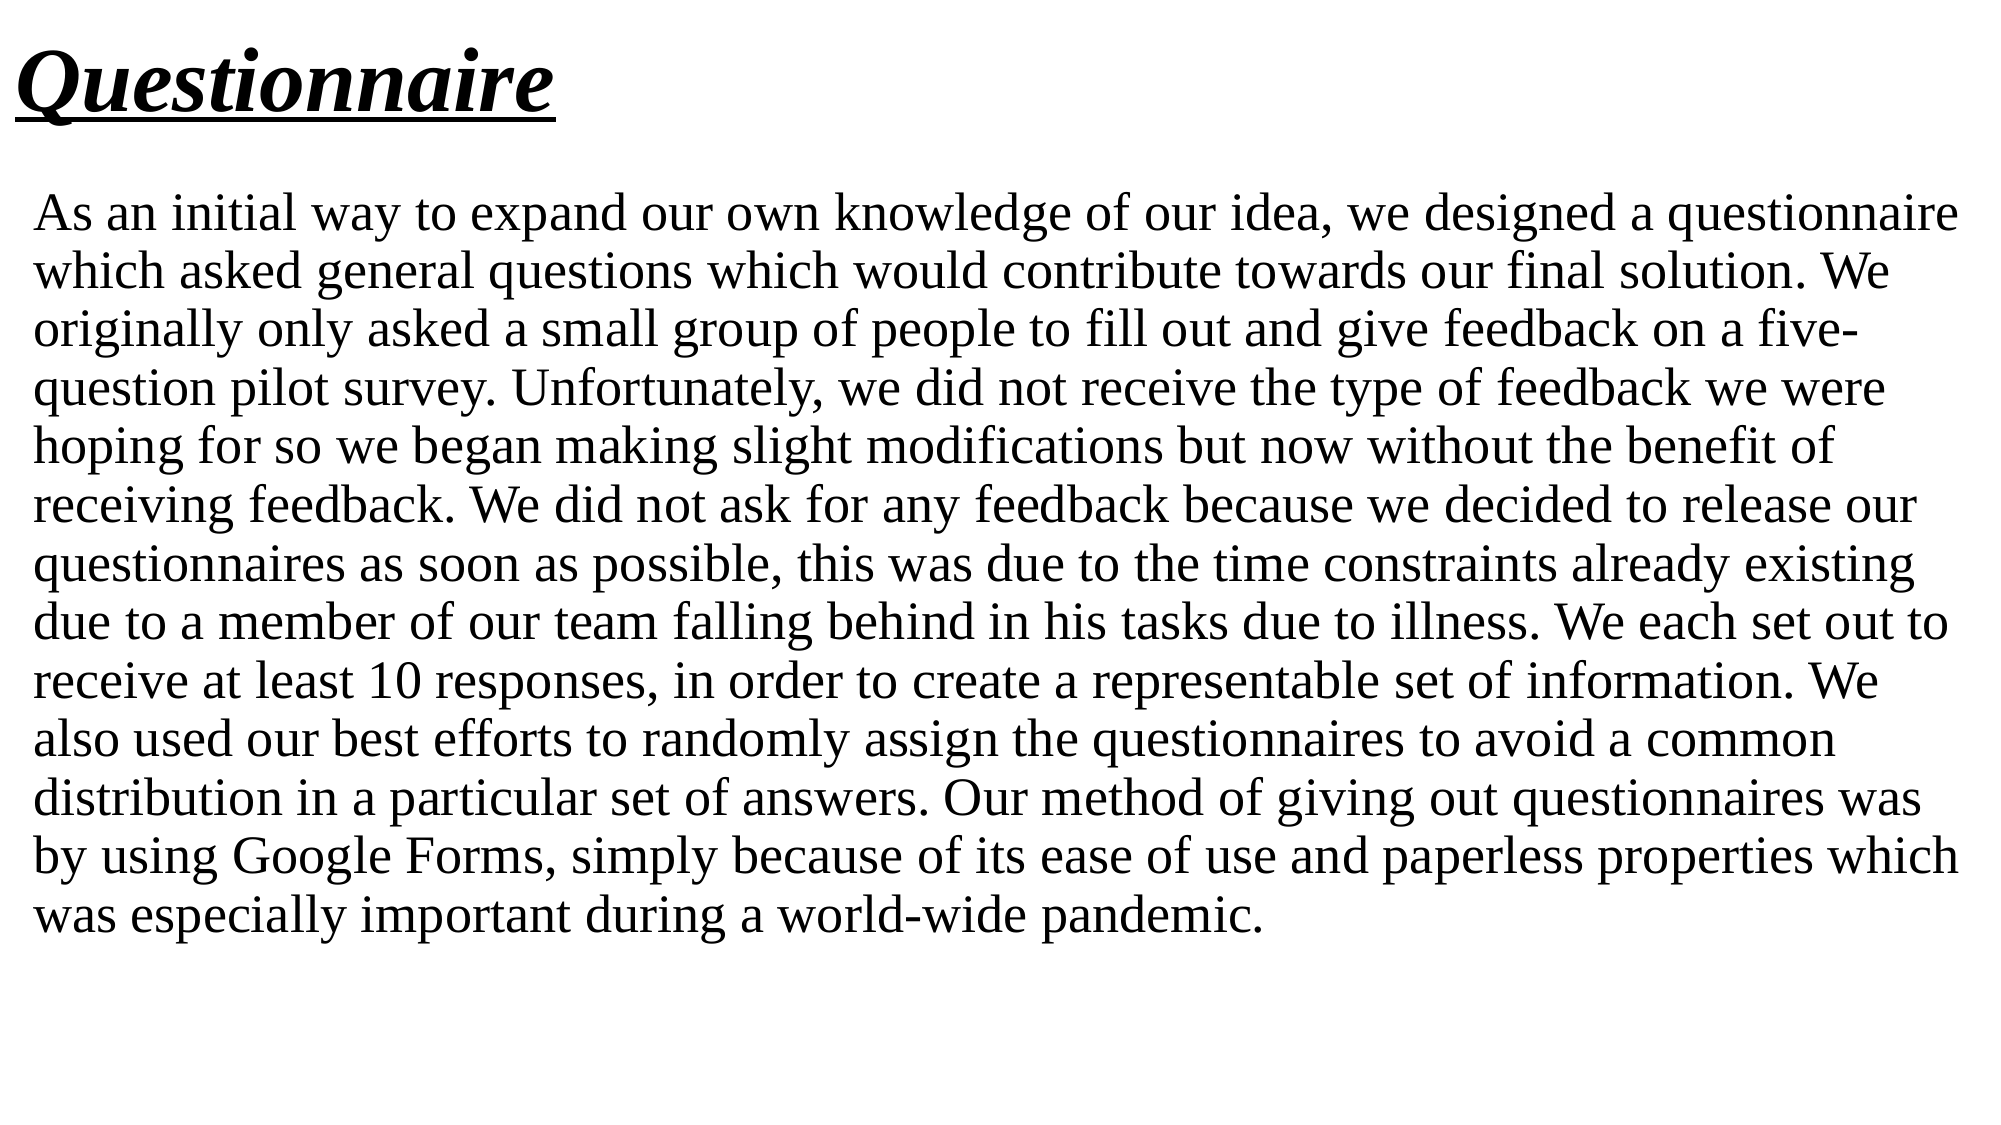

# Questionnaire
As an initial way to expand our own knowledge of our idea, we designed a questionnaire which asked general questions which would contribute towards our final solution. We originally only asked a small group of people to fill out and give feedback on a five-question pilot survey. Unfortunately, we did not receive the type of feedback we were hoping for so we began making slight modifications but now without the benefit of receiving feedback. We did not ask for any feedback because we decided to release our questionnaires as soon as possible, this was due to the time constraints already existing due to a member of our team falling behind in his tasks due to illness. We each set out to receive at least 10 responses, in order to create a representable set of information. We also used our best efforts to randomly assign the questionnaires to avoid a common distribution in a particular set of answers. Our method of giving out questionnaires was by using Google Forms, simply because of its ease of use and paperless properties which was especially important during a world-wide pandemic.